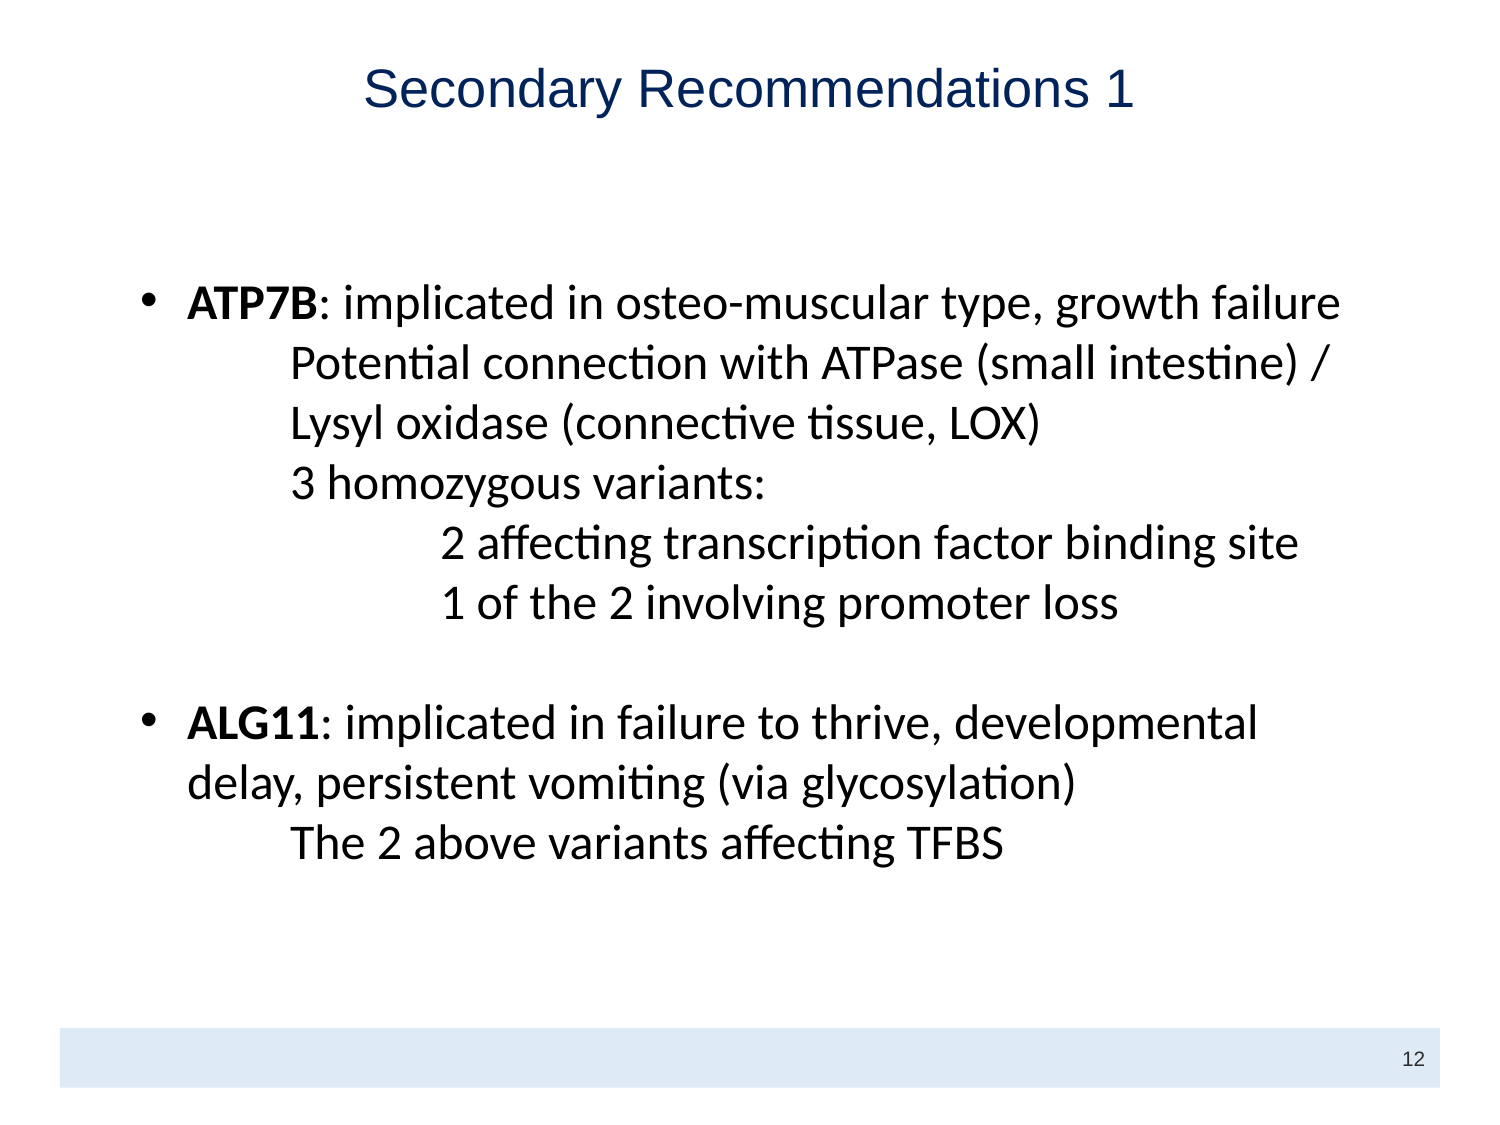

Secondary Recommendations 1
ATP7B: implicated in osteo-muscular type, growth failure
Potential connection with ATPase (small intestine) / Lysyl oxidase (connective tissue, LOX)
3 homozygous variants:
	2 affecting transcription factor binding site
	1 of the 2 involving promoter loss

ALG11: implicated in failure to thrive, developmental delay, persistent vomiting (via glycosylation)
The 2 above variants affecting TFBS
12